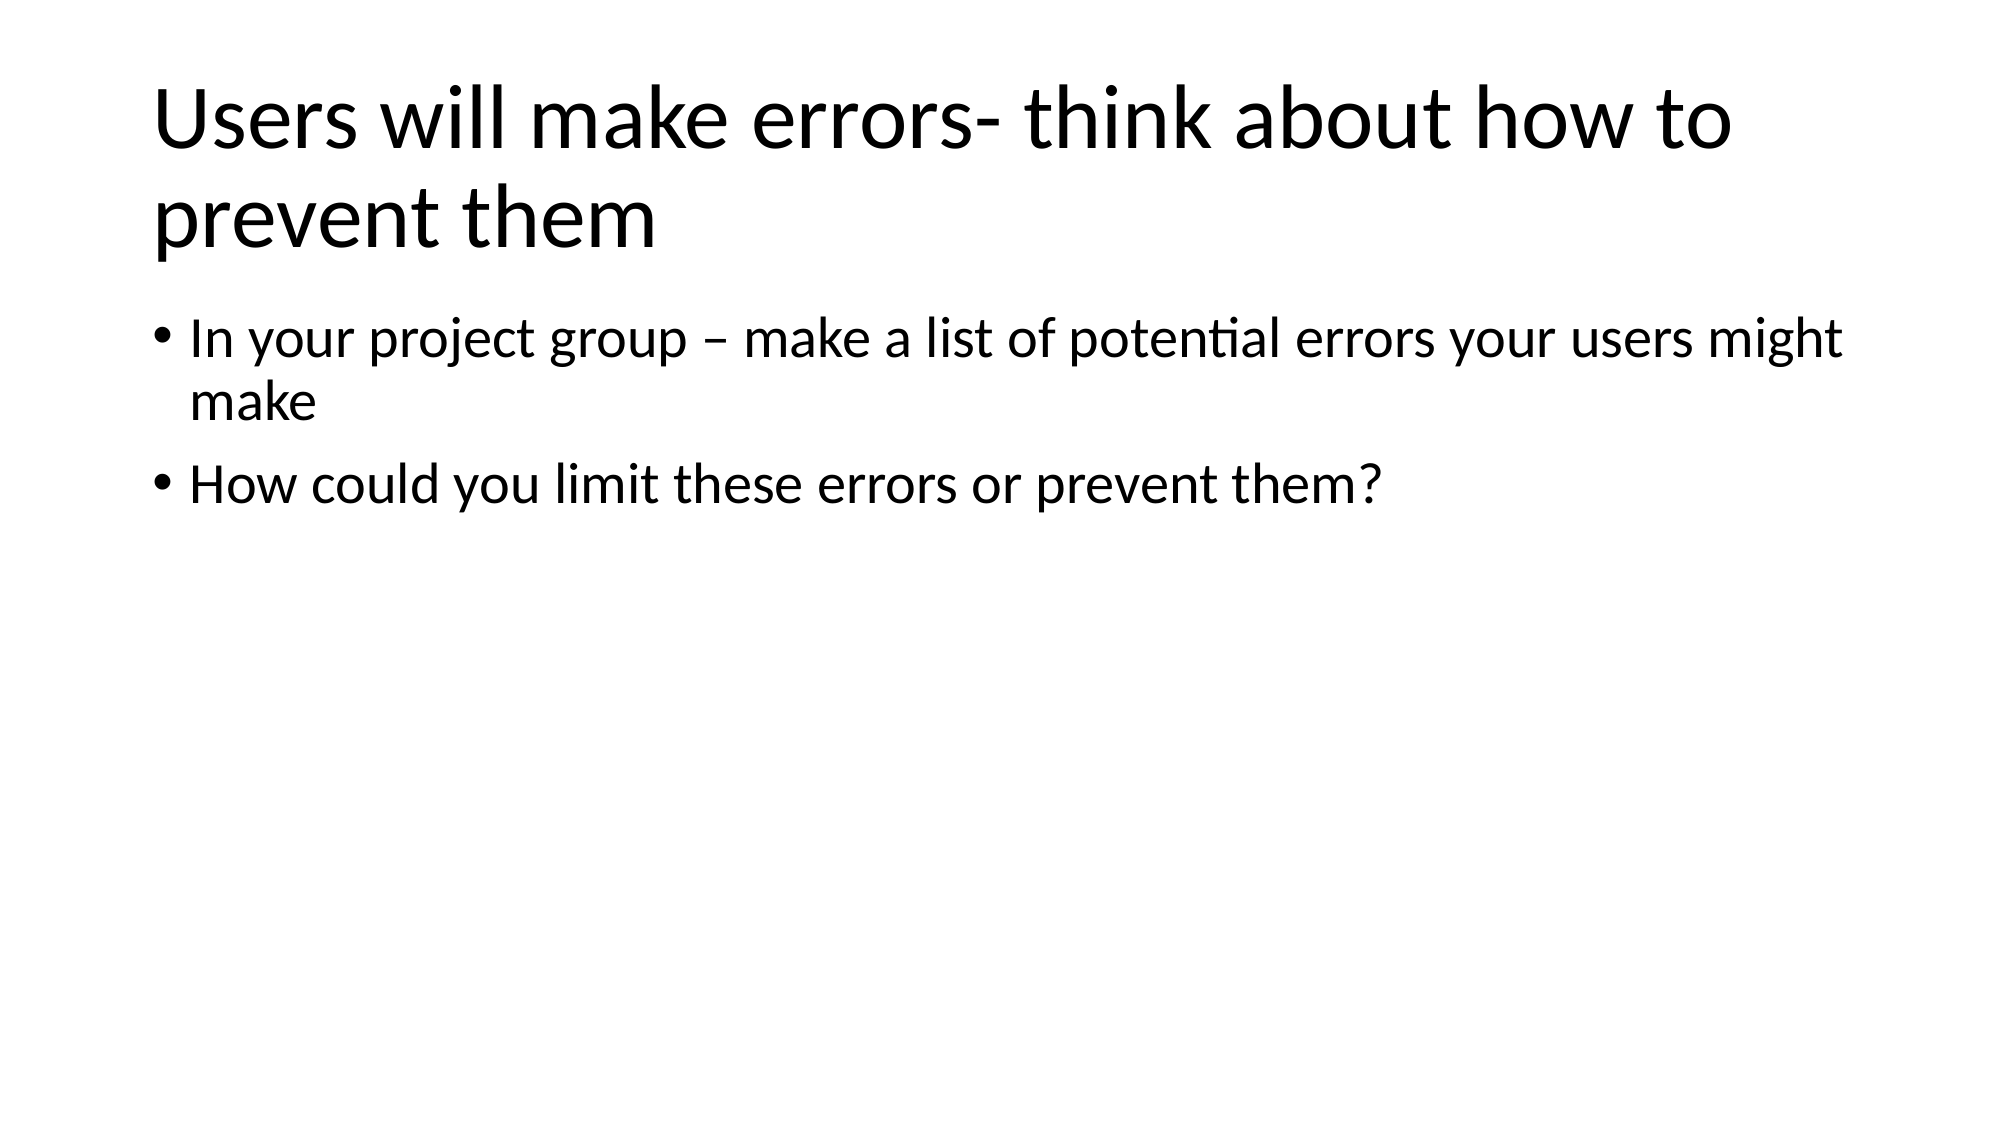

# Users will make errors- think about how to prevent them
In your project group – make a list of potential errors your users might make
How could you limit these errors or prevent them?